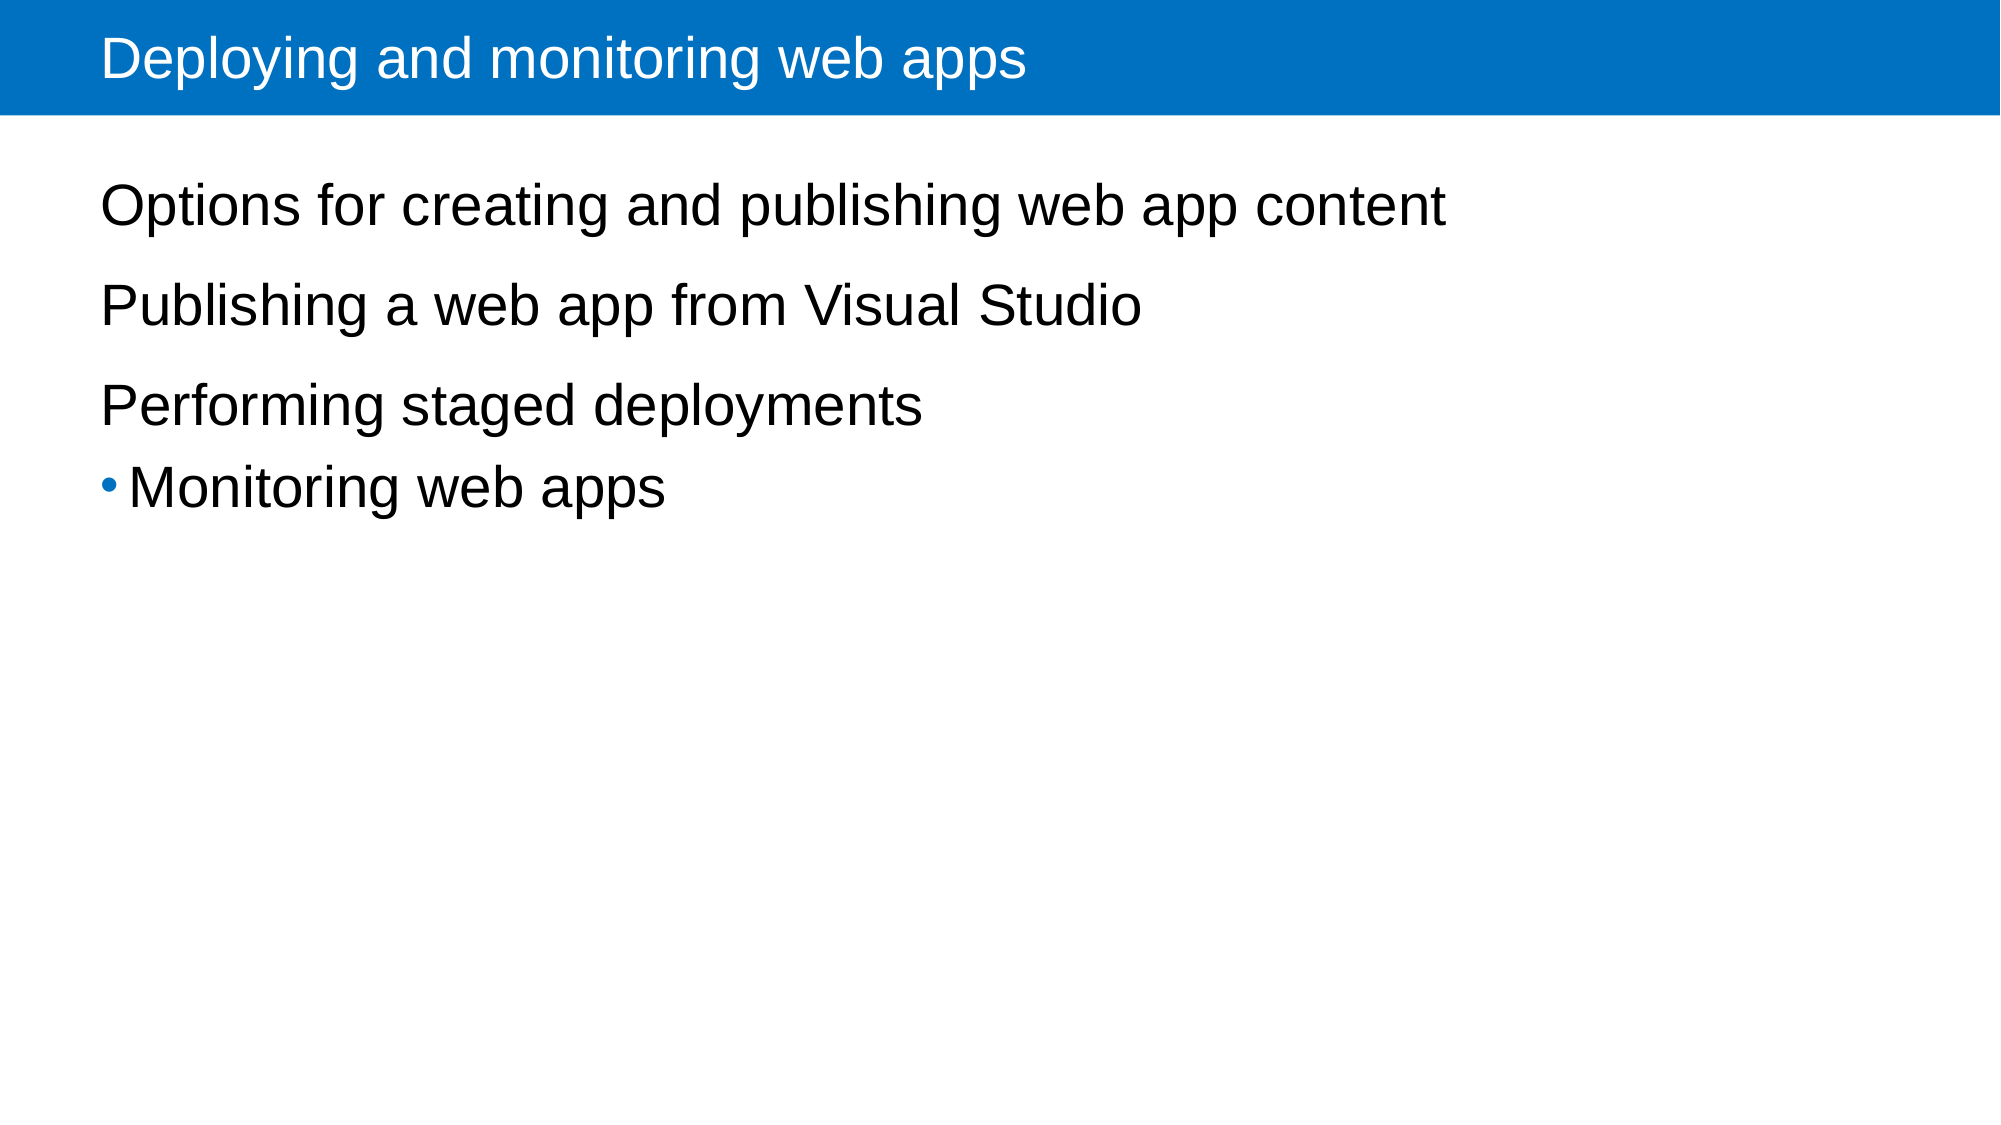

# Deploying and monitoring web apps
Options for creating and publishing web app content
Publishing a web app from Visual Studio
Performing staged deployments
Monitoring web apps